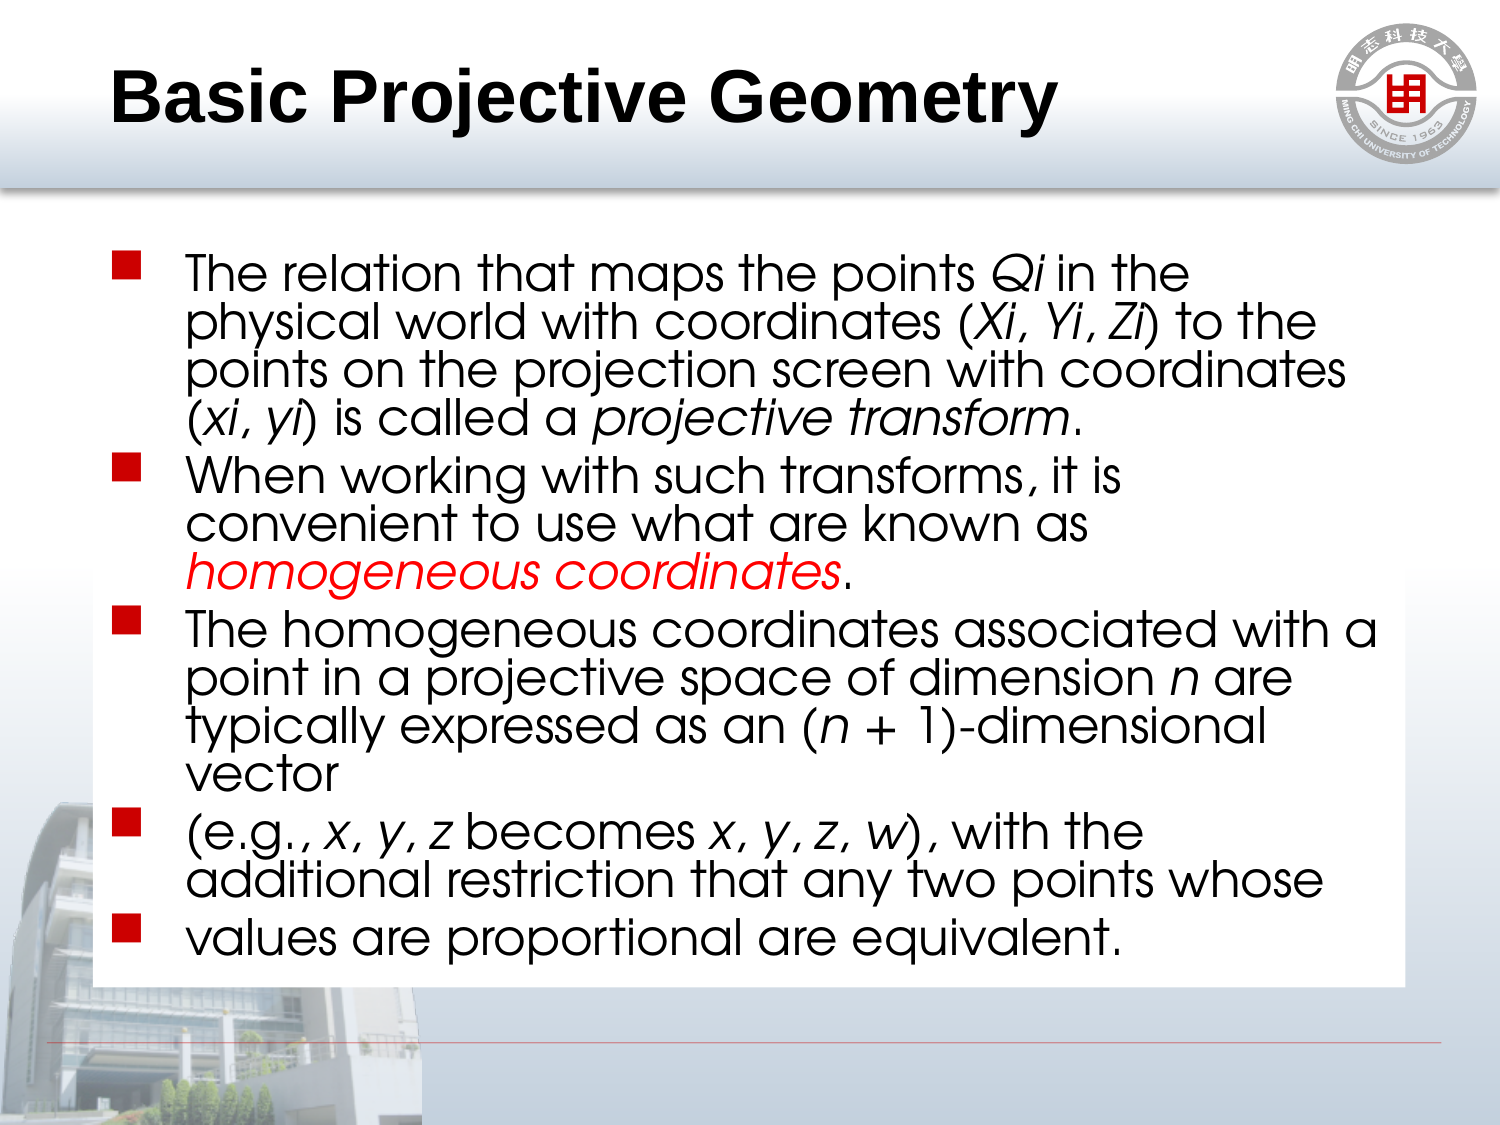

# Basic Projective Geometry
The relation that maps the points Qi in the physical world with coordinates (Xi, Yi, Zi) to the points on the projection screen with coordinates (xi, yi) is called a projective transform.
When working with such transforms, it is convenient to use what are known as homogeneous coordinates.
The homogeneous coordinates associated with a point in a projective space of dimension n are typically expressed as an (n + 1)-dimensional vector
(e.g., x, y, z becomes x, y, z, w), with the additional restriction that any two points whose
values are proportional are equivalent.